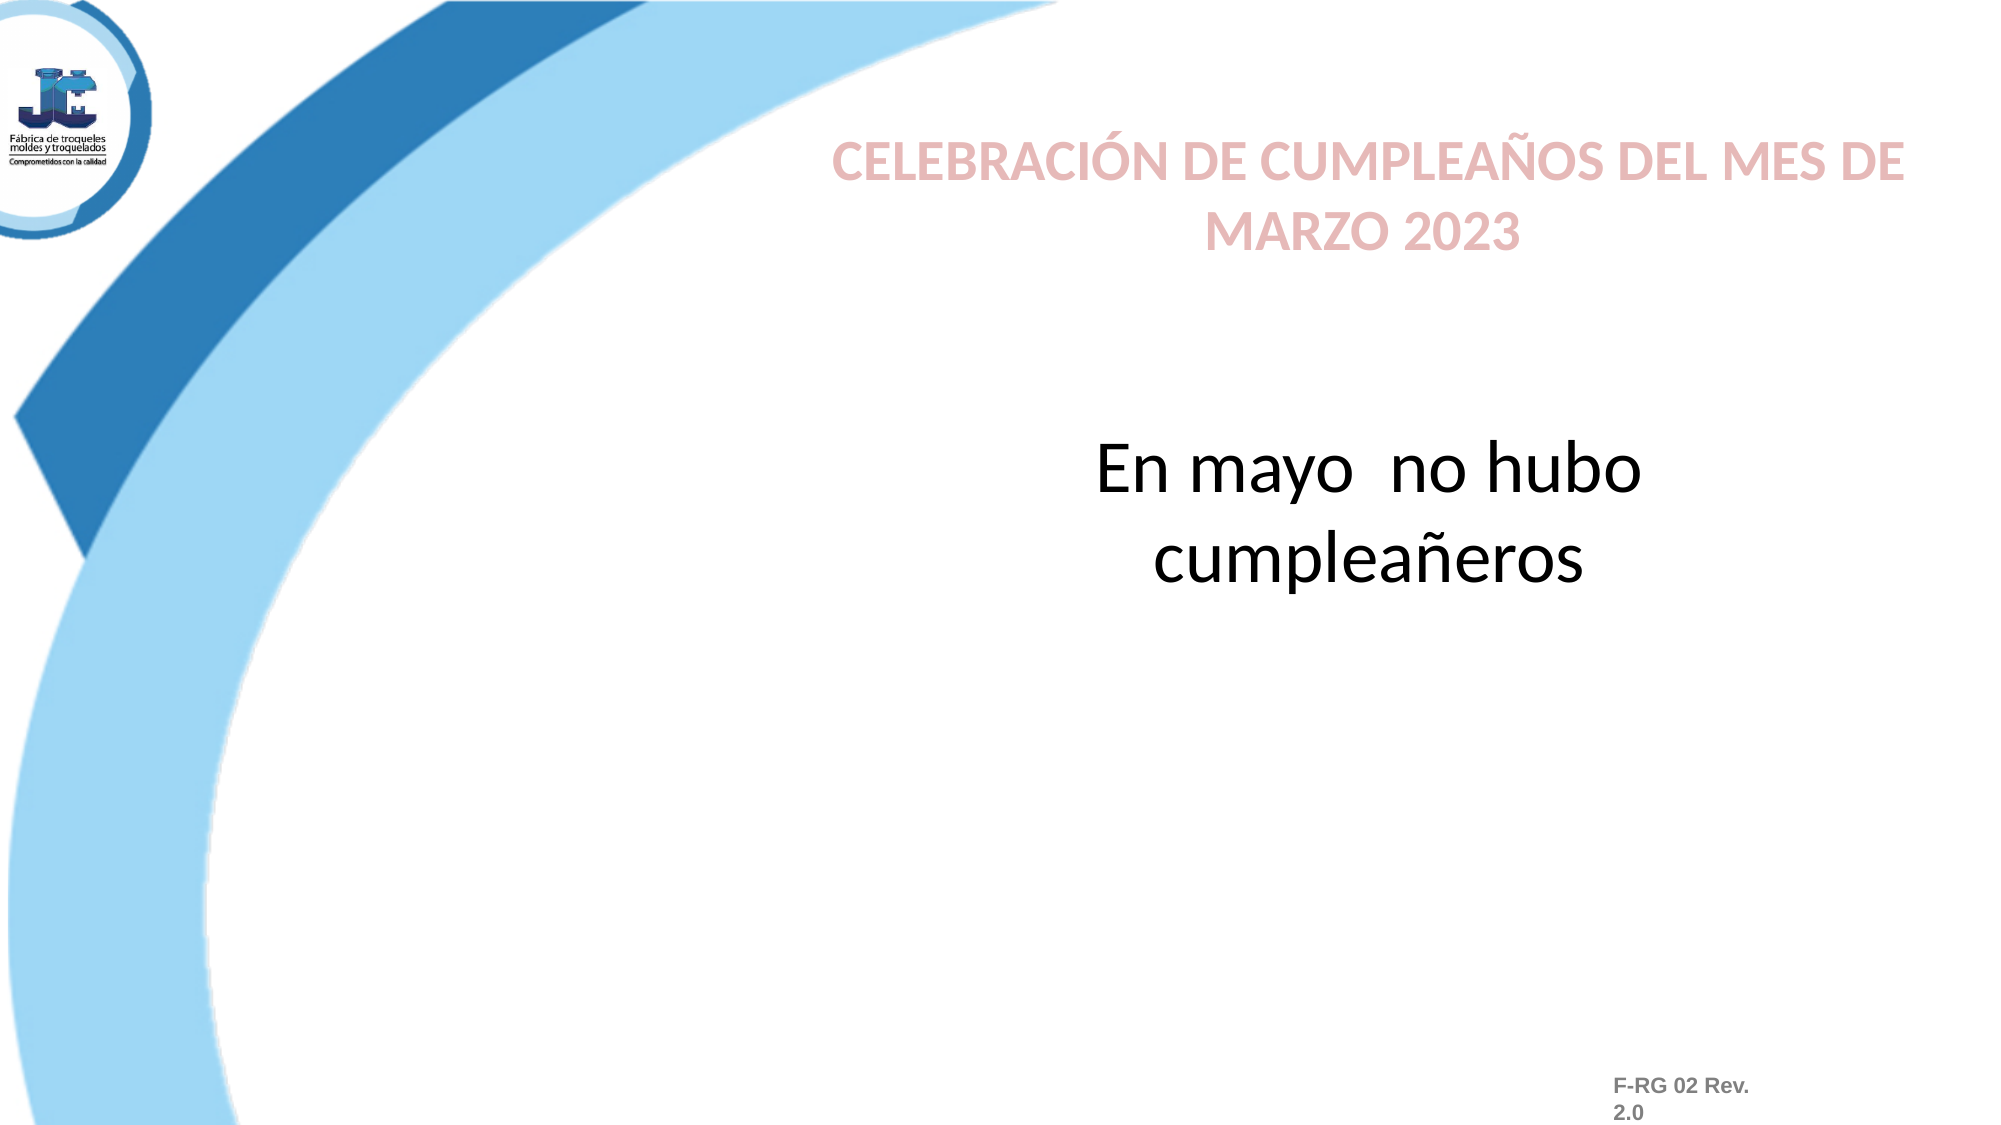

CELEBRACIÓN DE CUMPLEAÑOS DEL MES DE MARZO 2023
En mayo  no hubo cumpleañeros